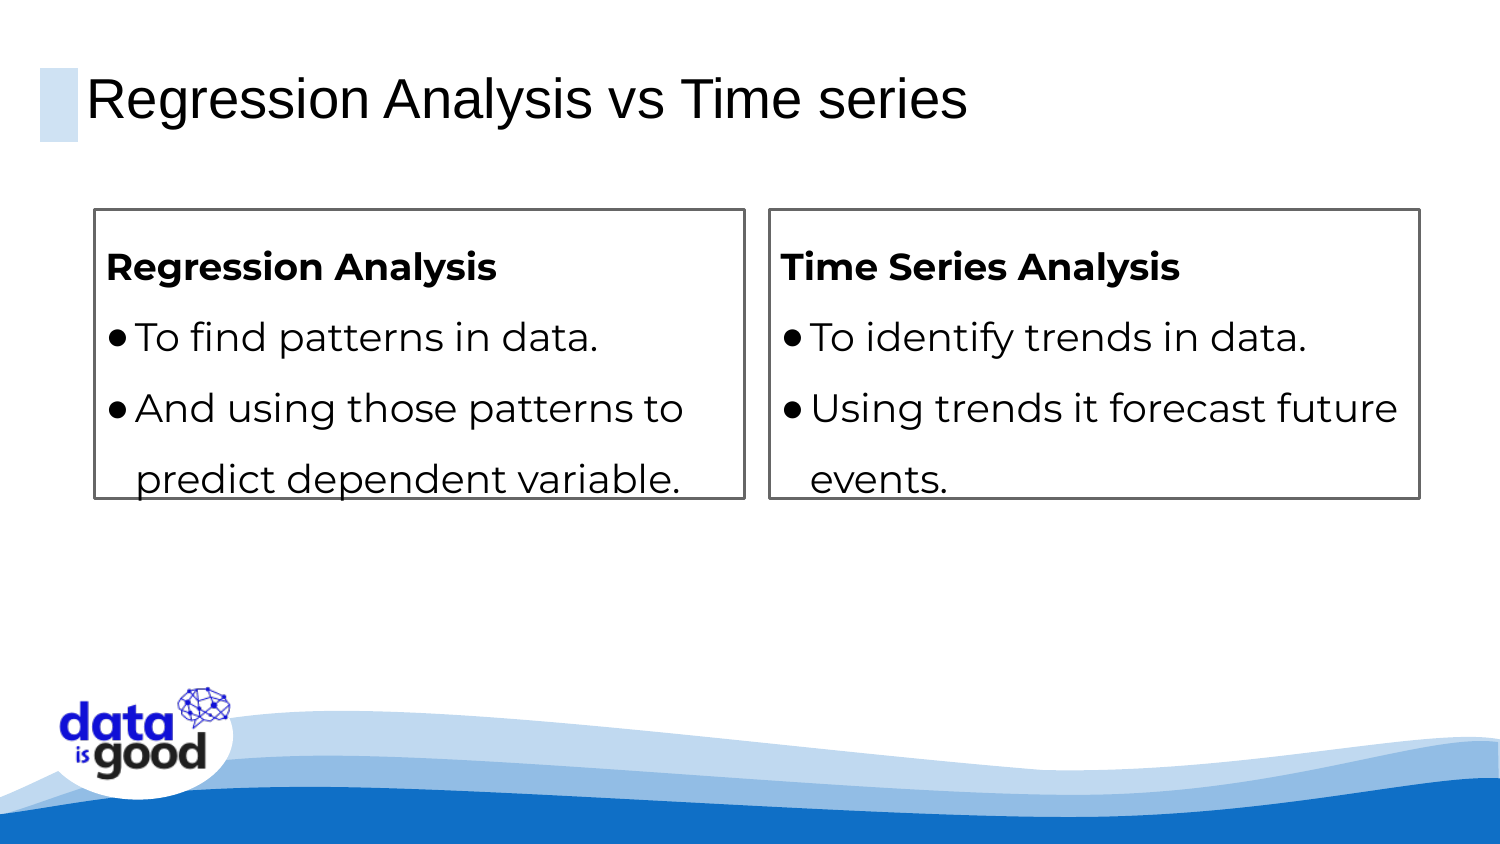

# Regression Analysis vs Time series
Regression Analysis
To find patterns in data.
And using those patterns to predict dependent variable.
Time Series Analysis
To identify trends in data.
Using trends it forecast future events.